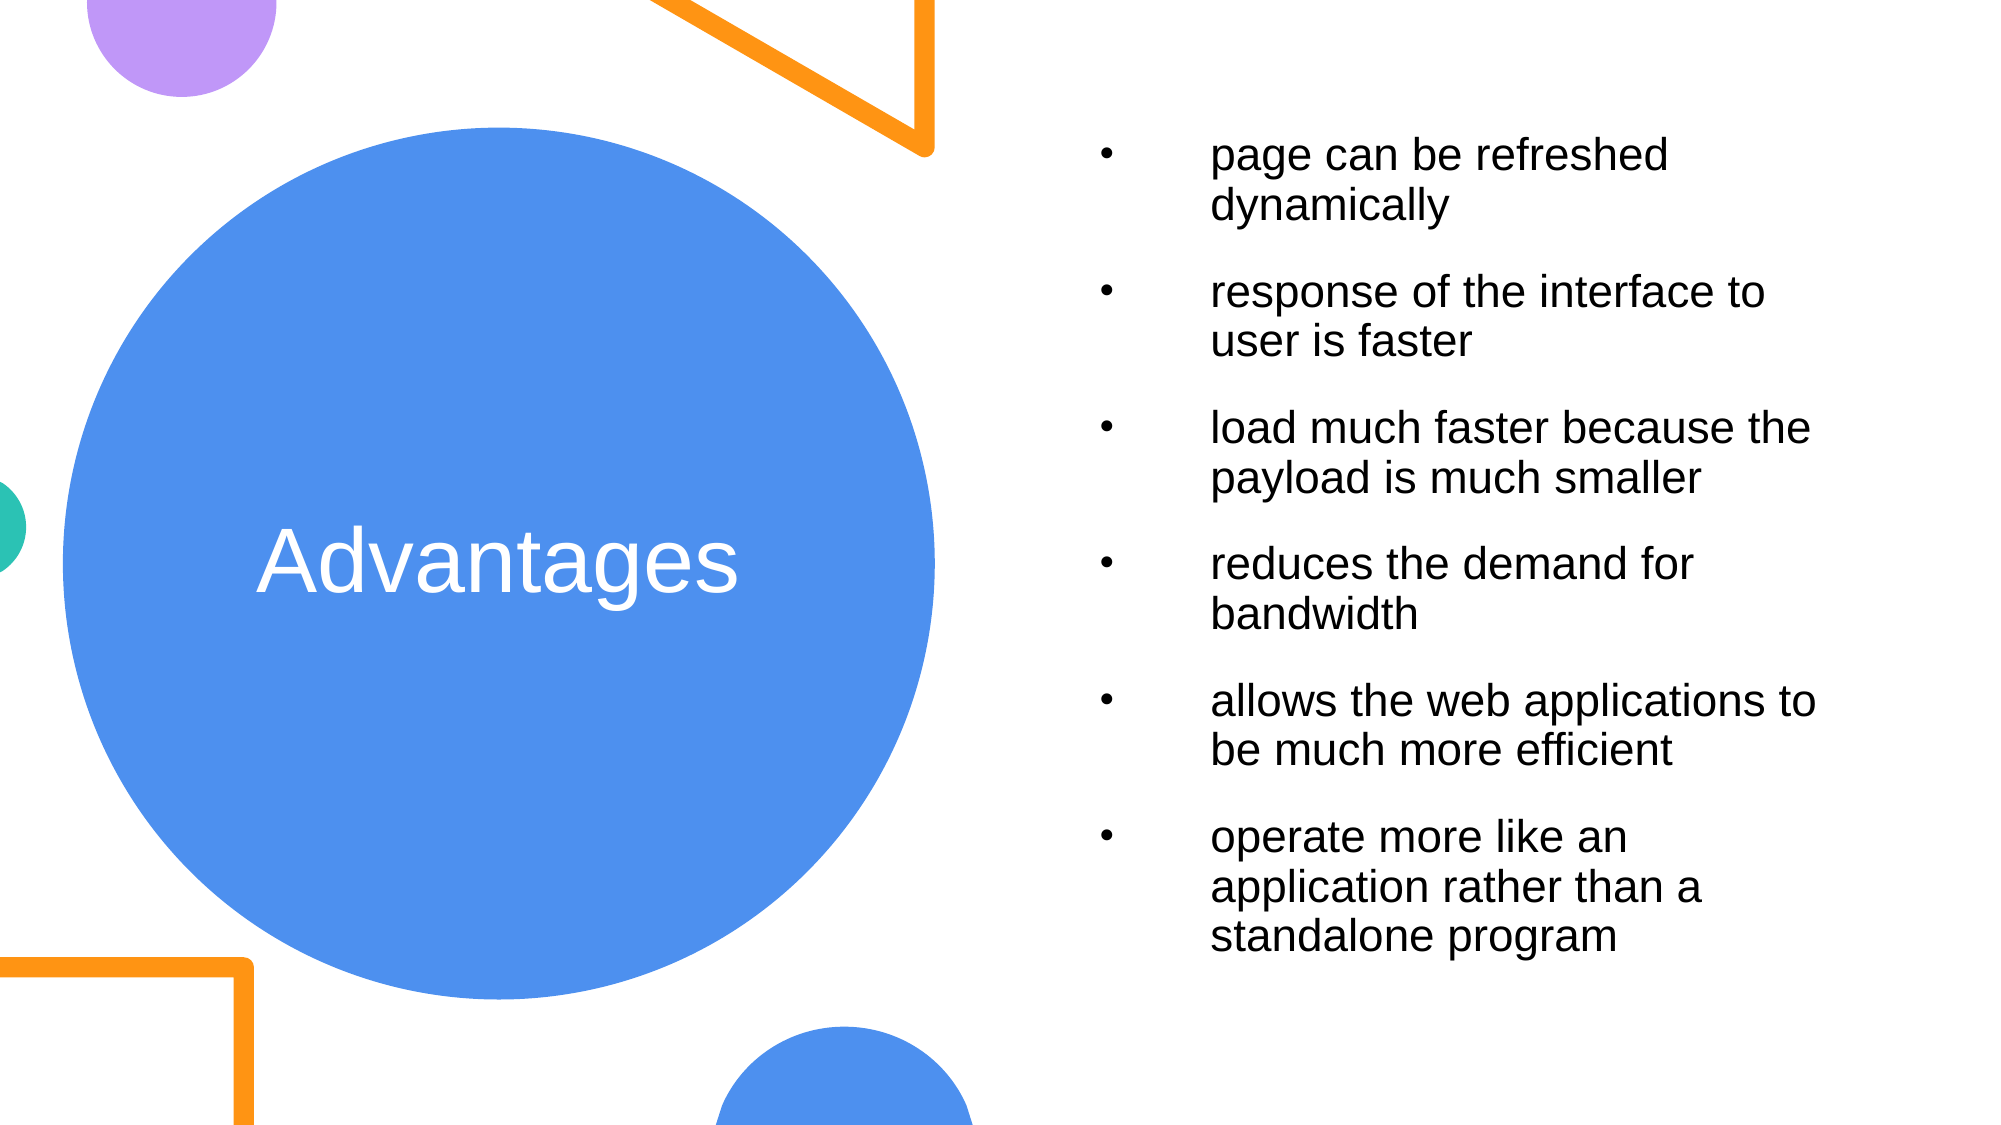

page can be refreshed dynamically
response of the interface to user is faster
load much faster because the payload is much smaller
reduces the demand for bandwidth
allows the web applications to be much more efficient
operate more like an application rather than a standalone program

# Advantages